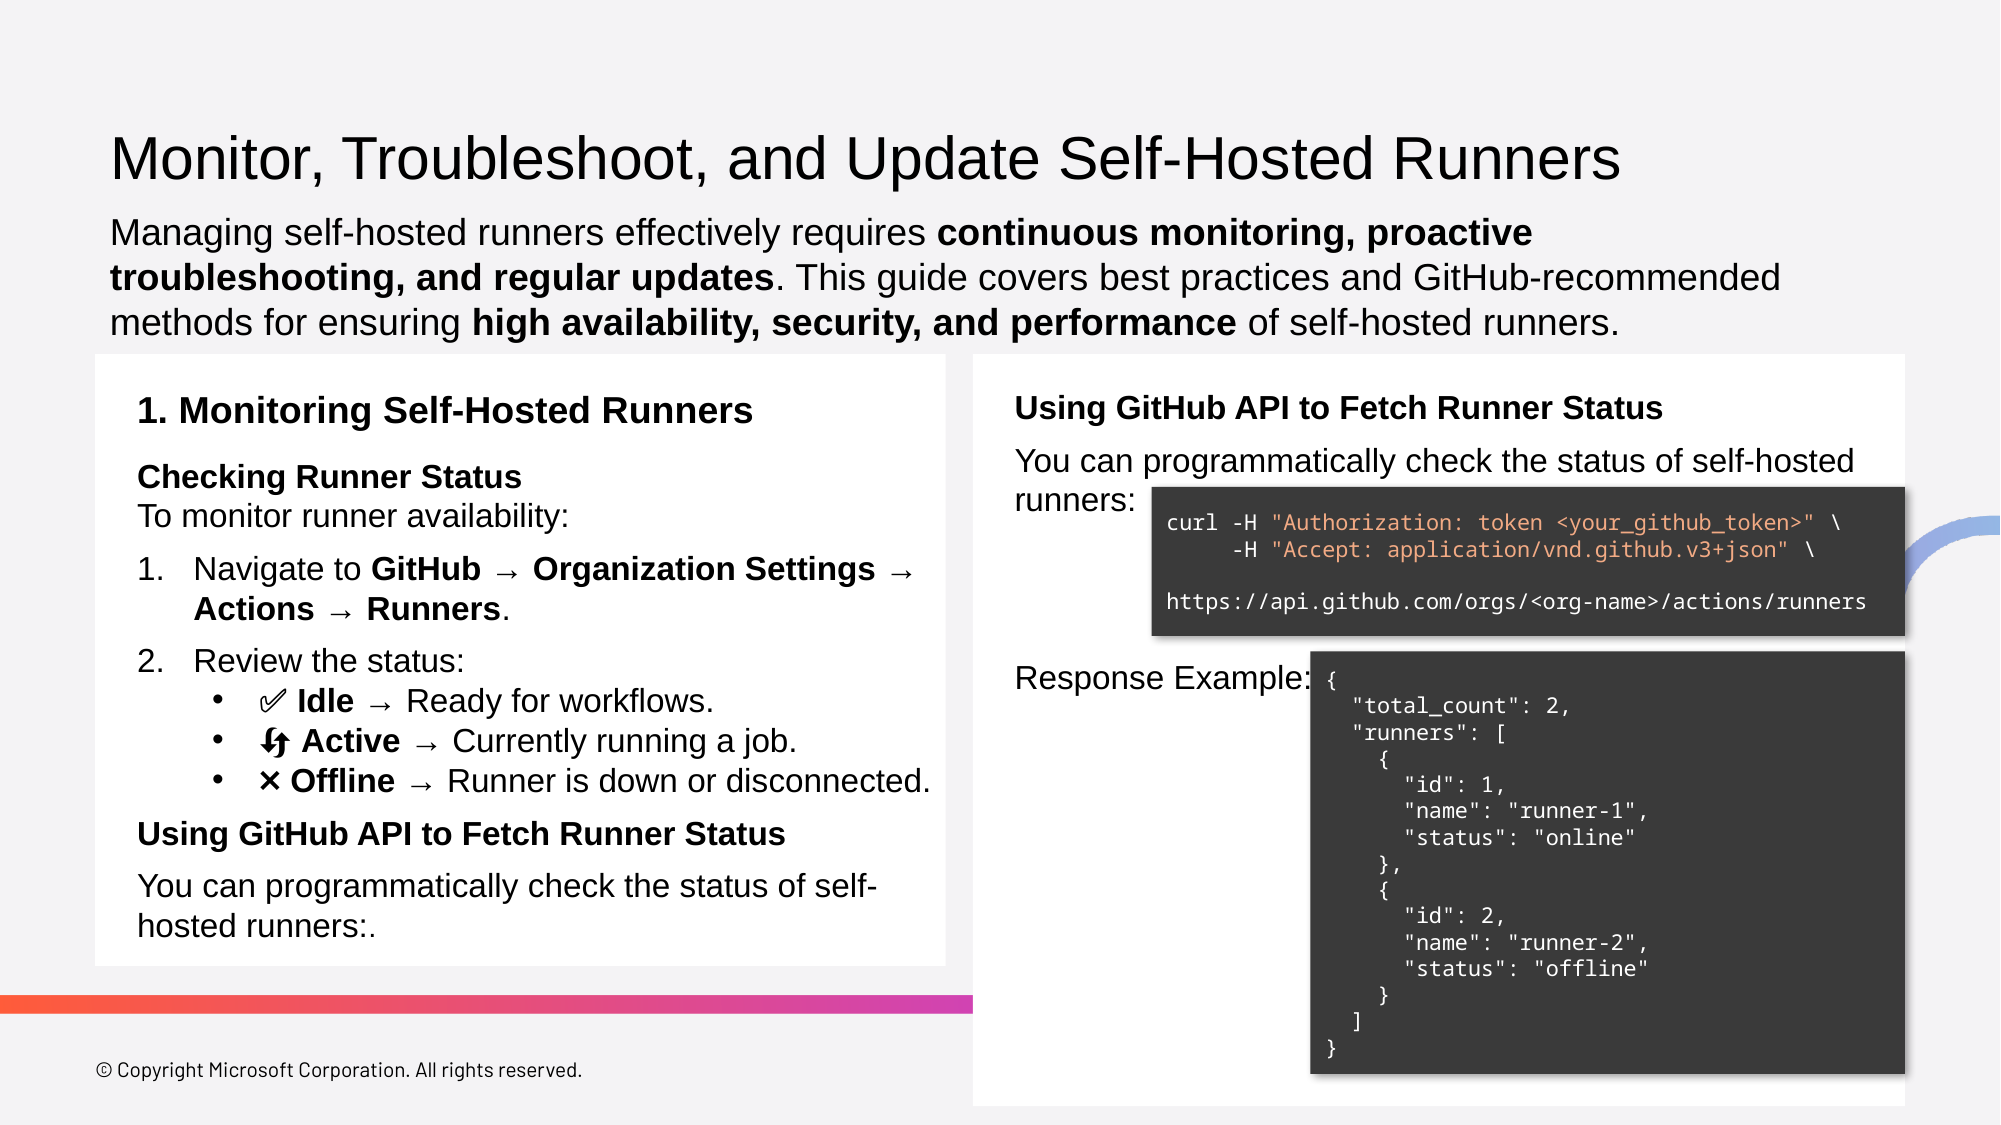

# Monitor, Troubleshoot, and Update Self-Hosted Runners
Managing self-hosted runners effectively requires continuous monitoring, proactive troubleshooting, and regular updates. This guide covers best practices and GitHub-recommended methods for ensuring high availability, security, and performance of self-hosted runners.

1. Monitoring Self-Hosted Runners
Using GitHub API to Fetch Runner Status
You can programmatically check the status of self-hosted runners:

Response Example:
Checking Runner Status
To monitor runner availability:
Navigate to GitHub → Organization Settings → Actions → Runners.
Review the status:
✅ Idle → Ready for workflows.
🔄 Active → Currently running a job.
❌ Offline → Runner is down or disconnected.
Using GitHub API to Fetch Runner Status
You can programmatically check the status of self-hosted runners:.
curl -H "Authorization: token <your_github_token>" \
     -H "Accept: application/vnd.github.v3+json" \
     https://api.github.com/orgs/<org-name>/actions/runners
{
  "total_count": 2,
  "runners": [
    {
      "id": 1,
      "name": "runner-1",
      "status": "online"
    },
    {
      "id": 2,
      "name": "runner-2",
      "status": "offline"
    }
  ]
}
© Copyright Microsoft Corporation. All rights reserved.